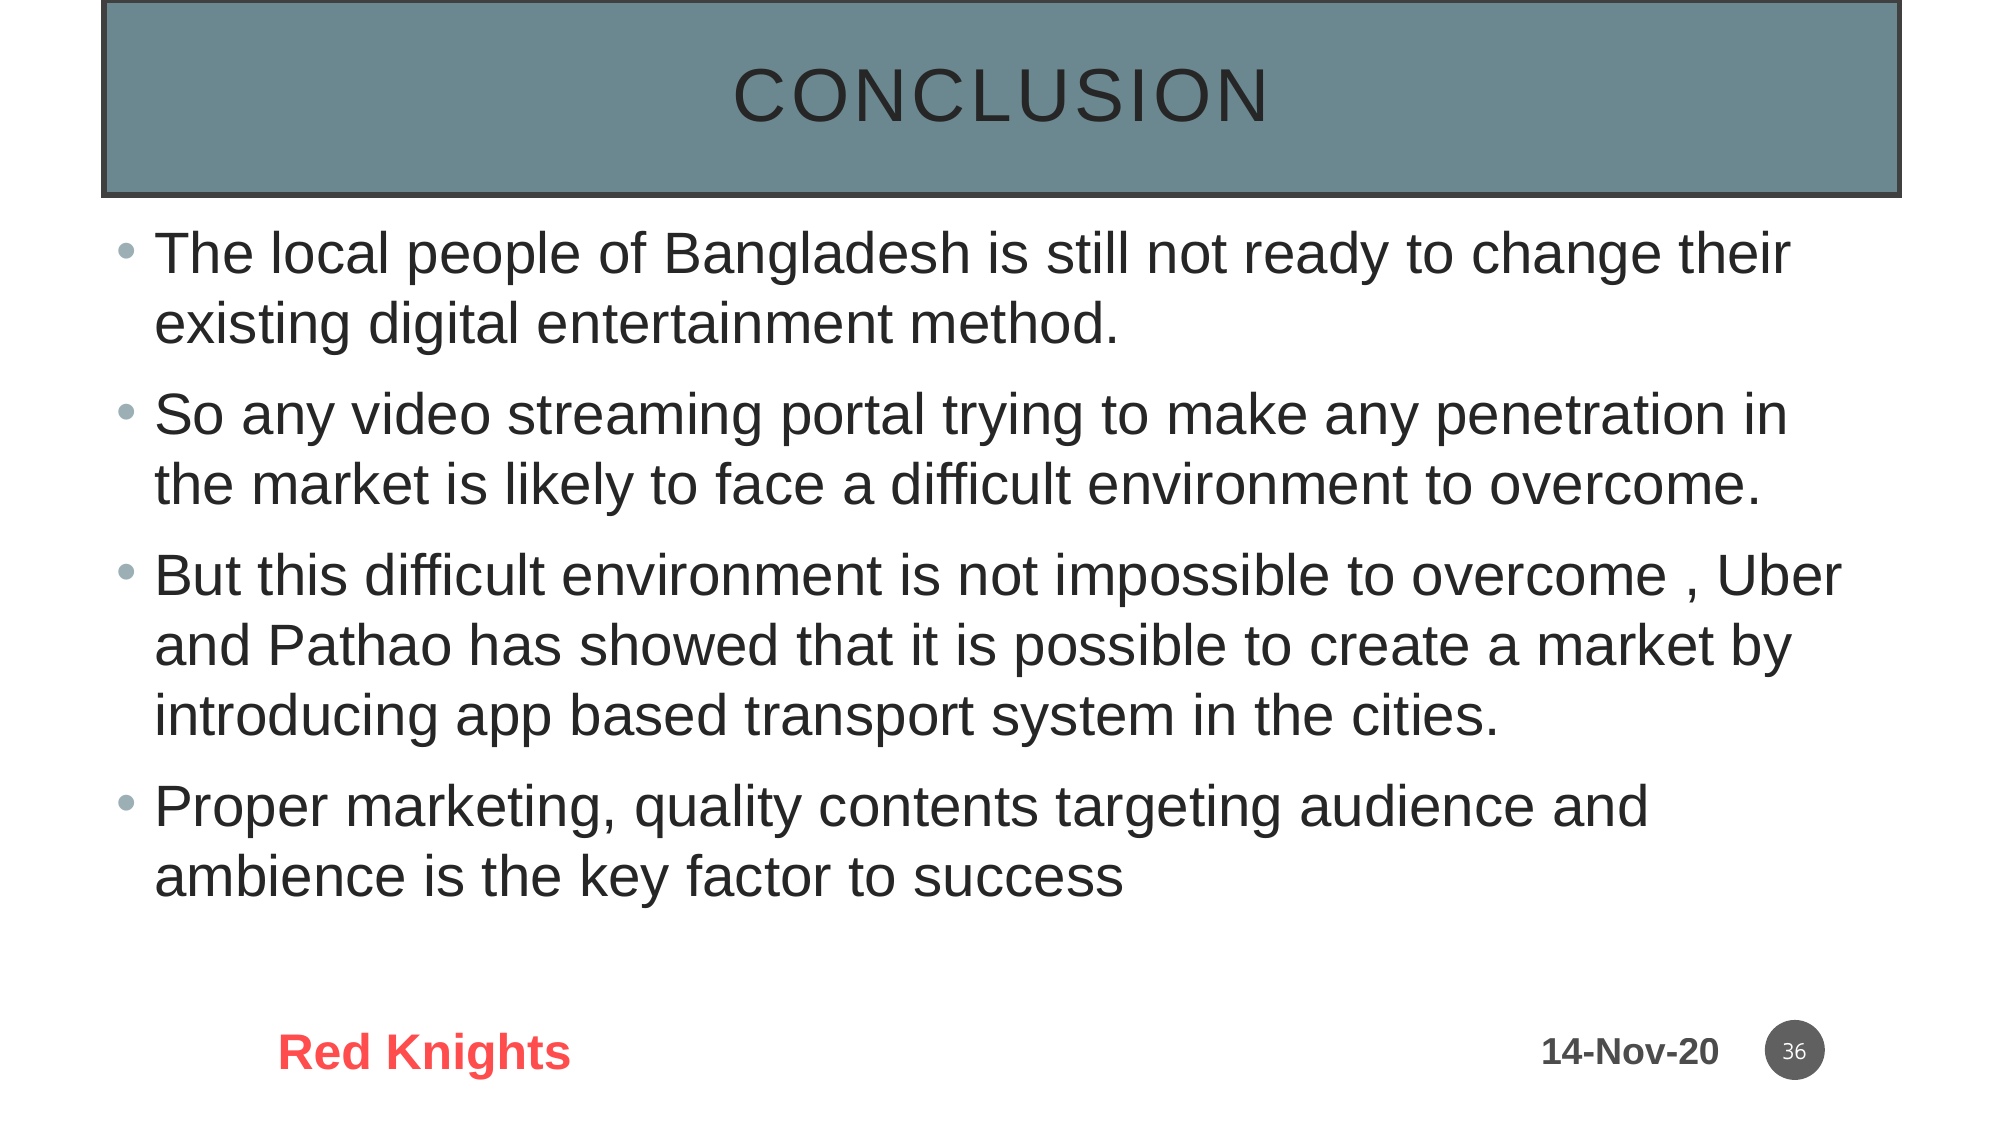

# Conclusion
The local people of Bangladesh is still not ready to change their existing digital entertainment method.
So any video streaming portal trying to make any penetration in the market is likely to face a difficult environment to overcome.
But this difficult environment is not impossible to overcome , Uber and Pathao has showed that it is possible to create a market by introducing app based transport system in the cities.
Proper marketing, quality contents targeting audience and ambience is the key factor to success
36
Red Knights
14-Nov-20